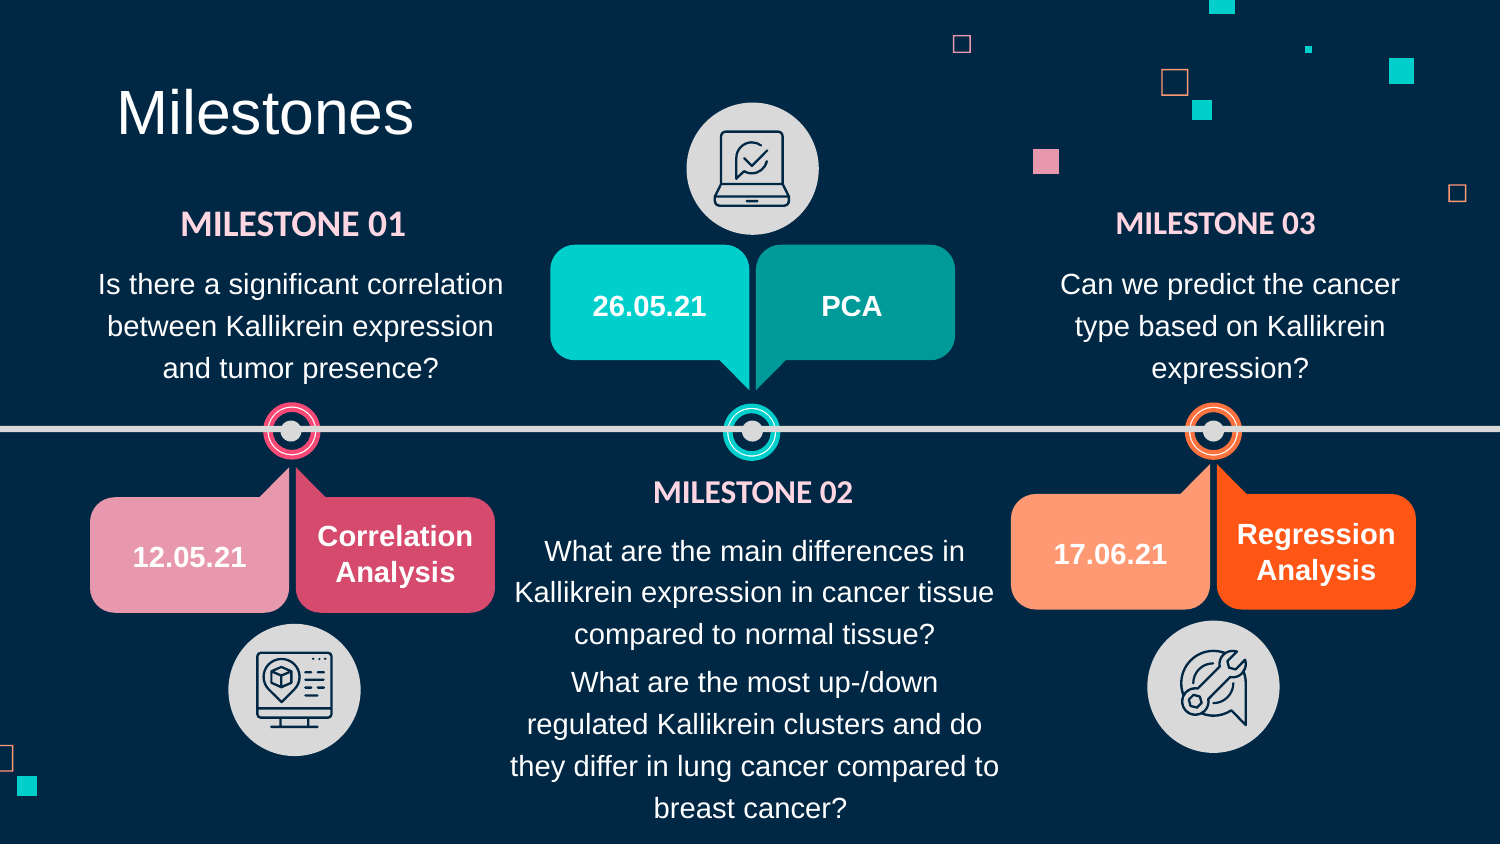

# Milestones

MILESTONE 01
MILESTONE 03

Is there a significant correlation between Kallikrein expression and tumor presence?

Can we predict the cancer type based on Kallikrein expression?

26.05.21
PCA

MILESTONE 02
Regression Analysis
Correlation Analysis
What are the main differences in Kallikrein expression in cancer tissue compared to normal tissue?
What are the most up-/down regulated Kallikrein clusters and do they differ in lung cancer compared to breast cancer?
17.06.21
12.05.21